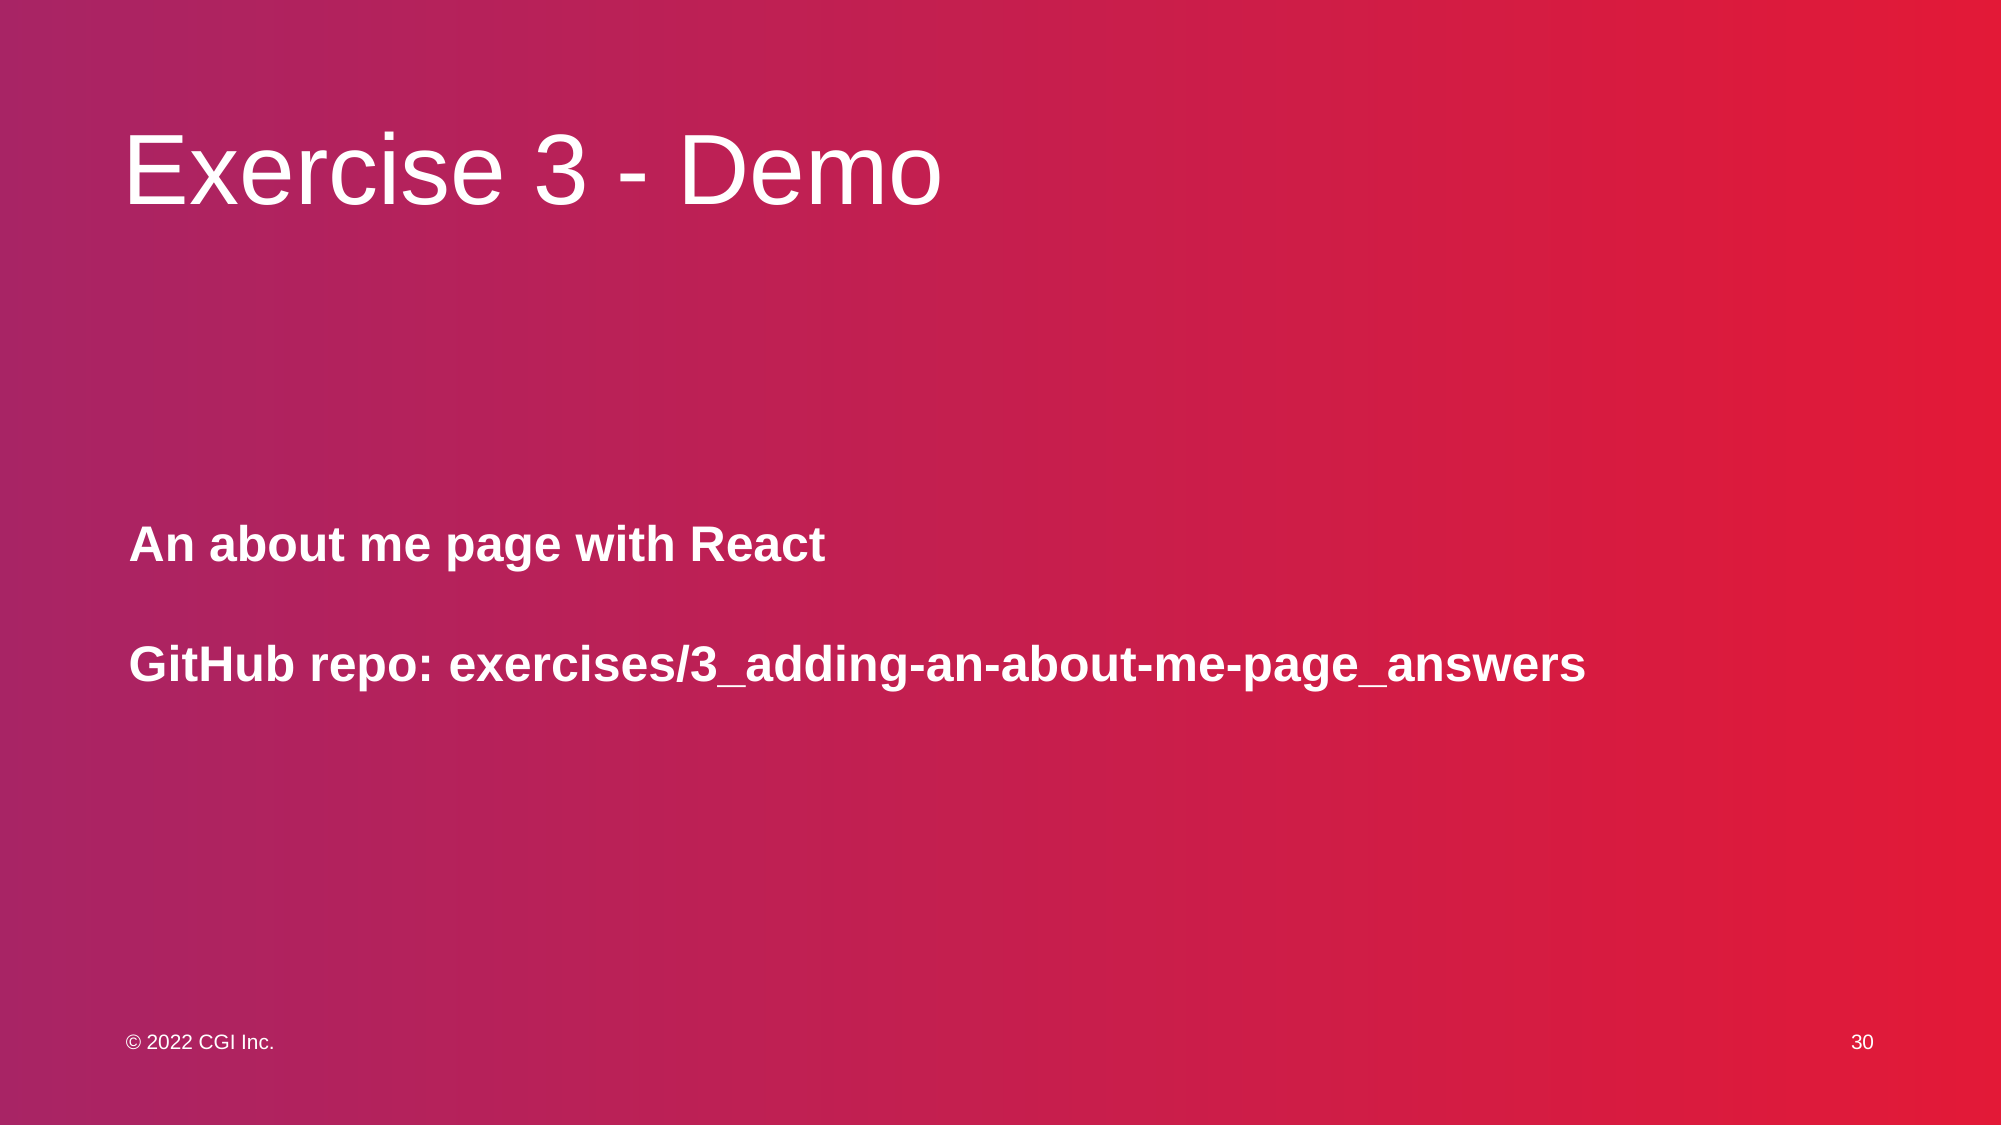

# Exercise 3 - Demo
An about me page with React

GitHub repo: exercises/3_adding-an-about-me-page_answers

30